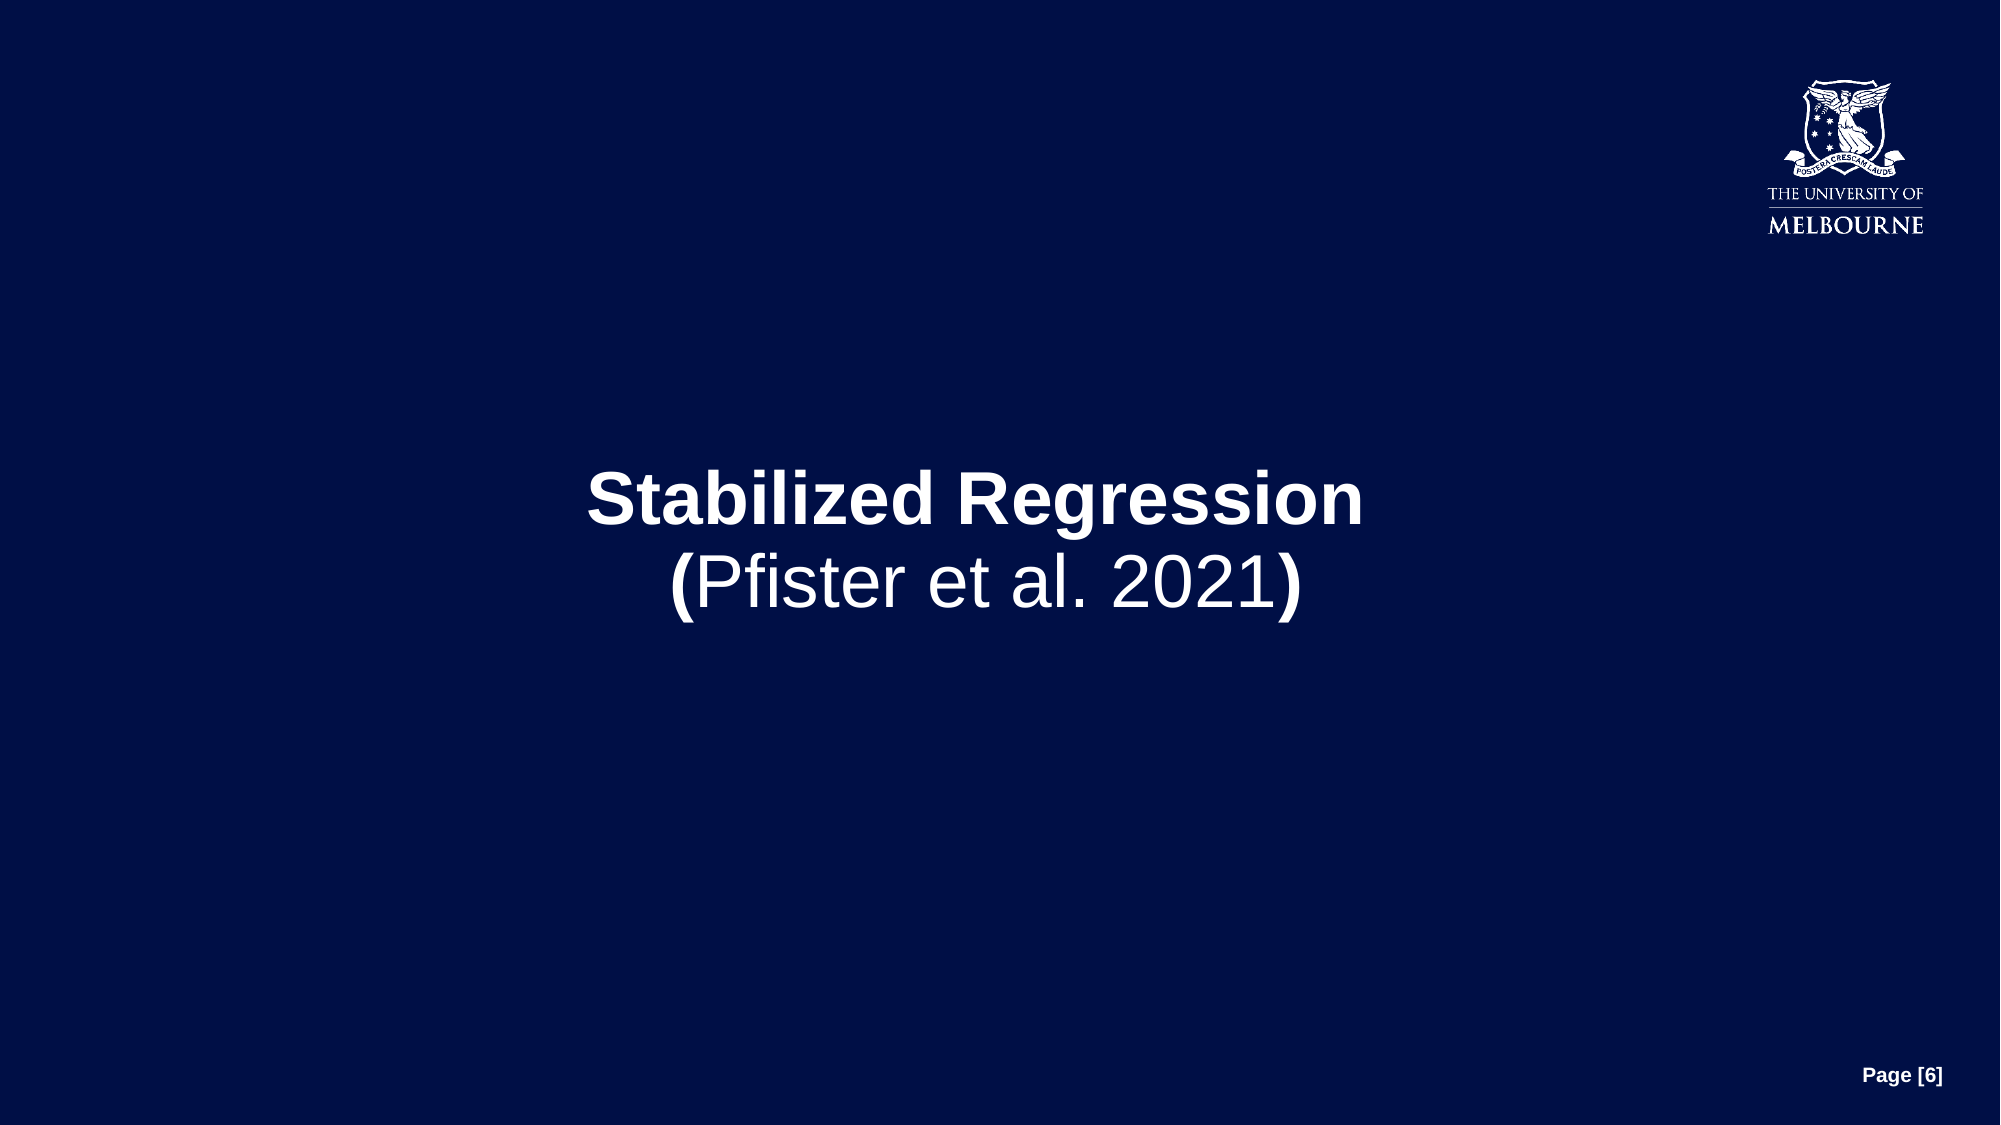

# Stabilized Regression (Pfister et al. 2021)
Page [6]